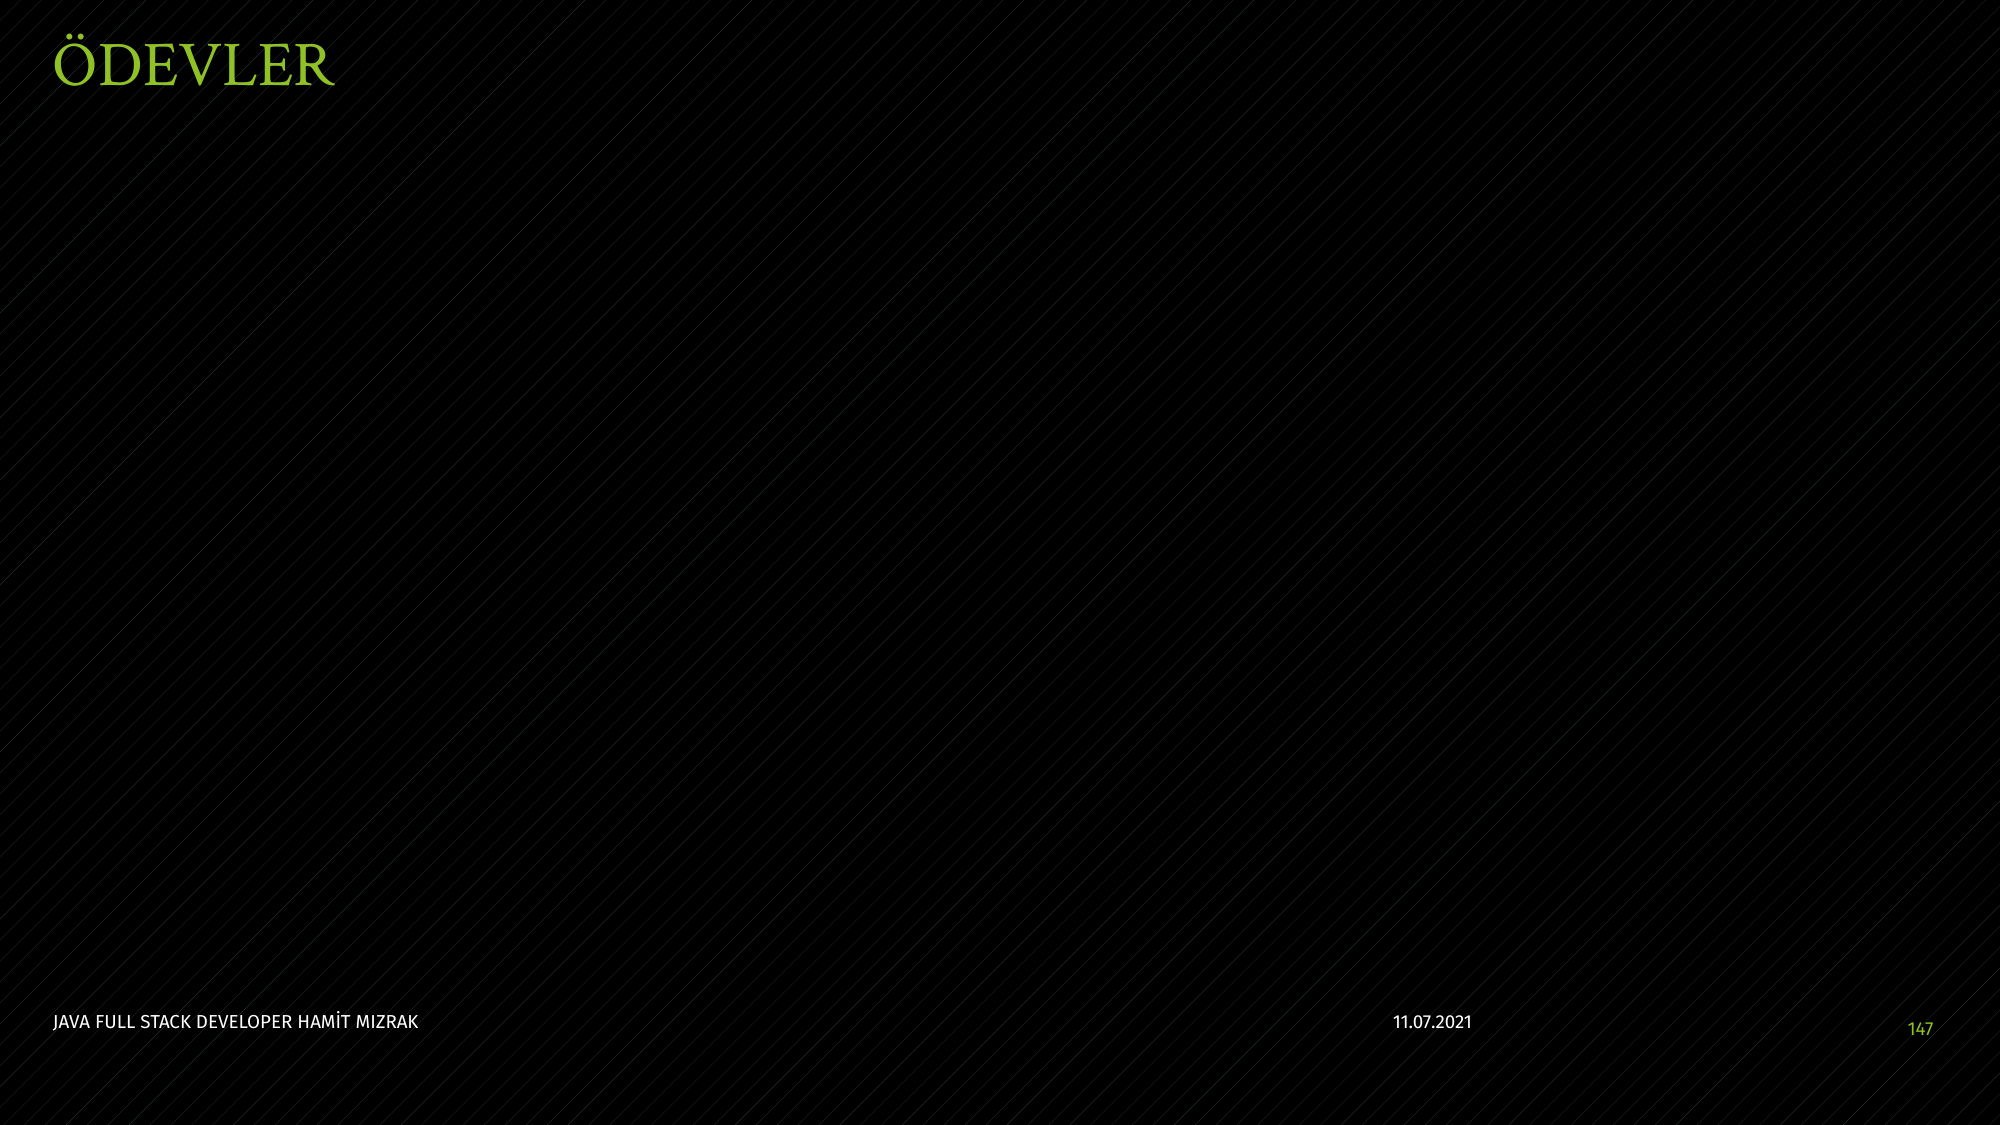

# ÖDEVLER

JAVA FULL STACK DEVELOPER HAMİT MIZRAK
11.07.2021
147